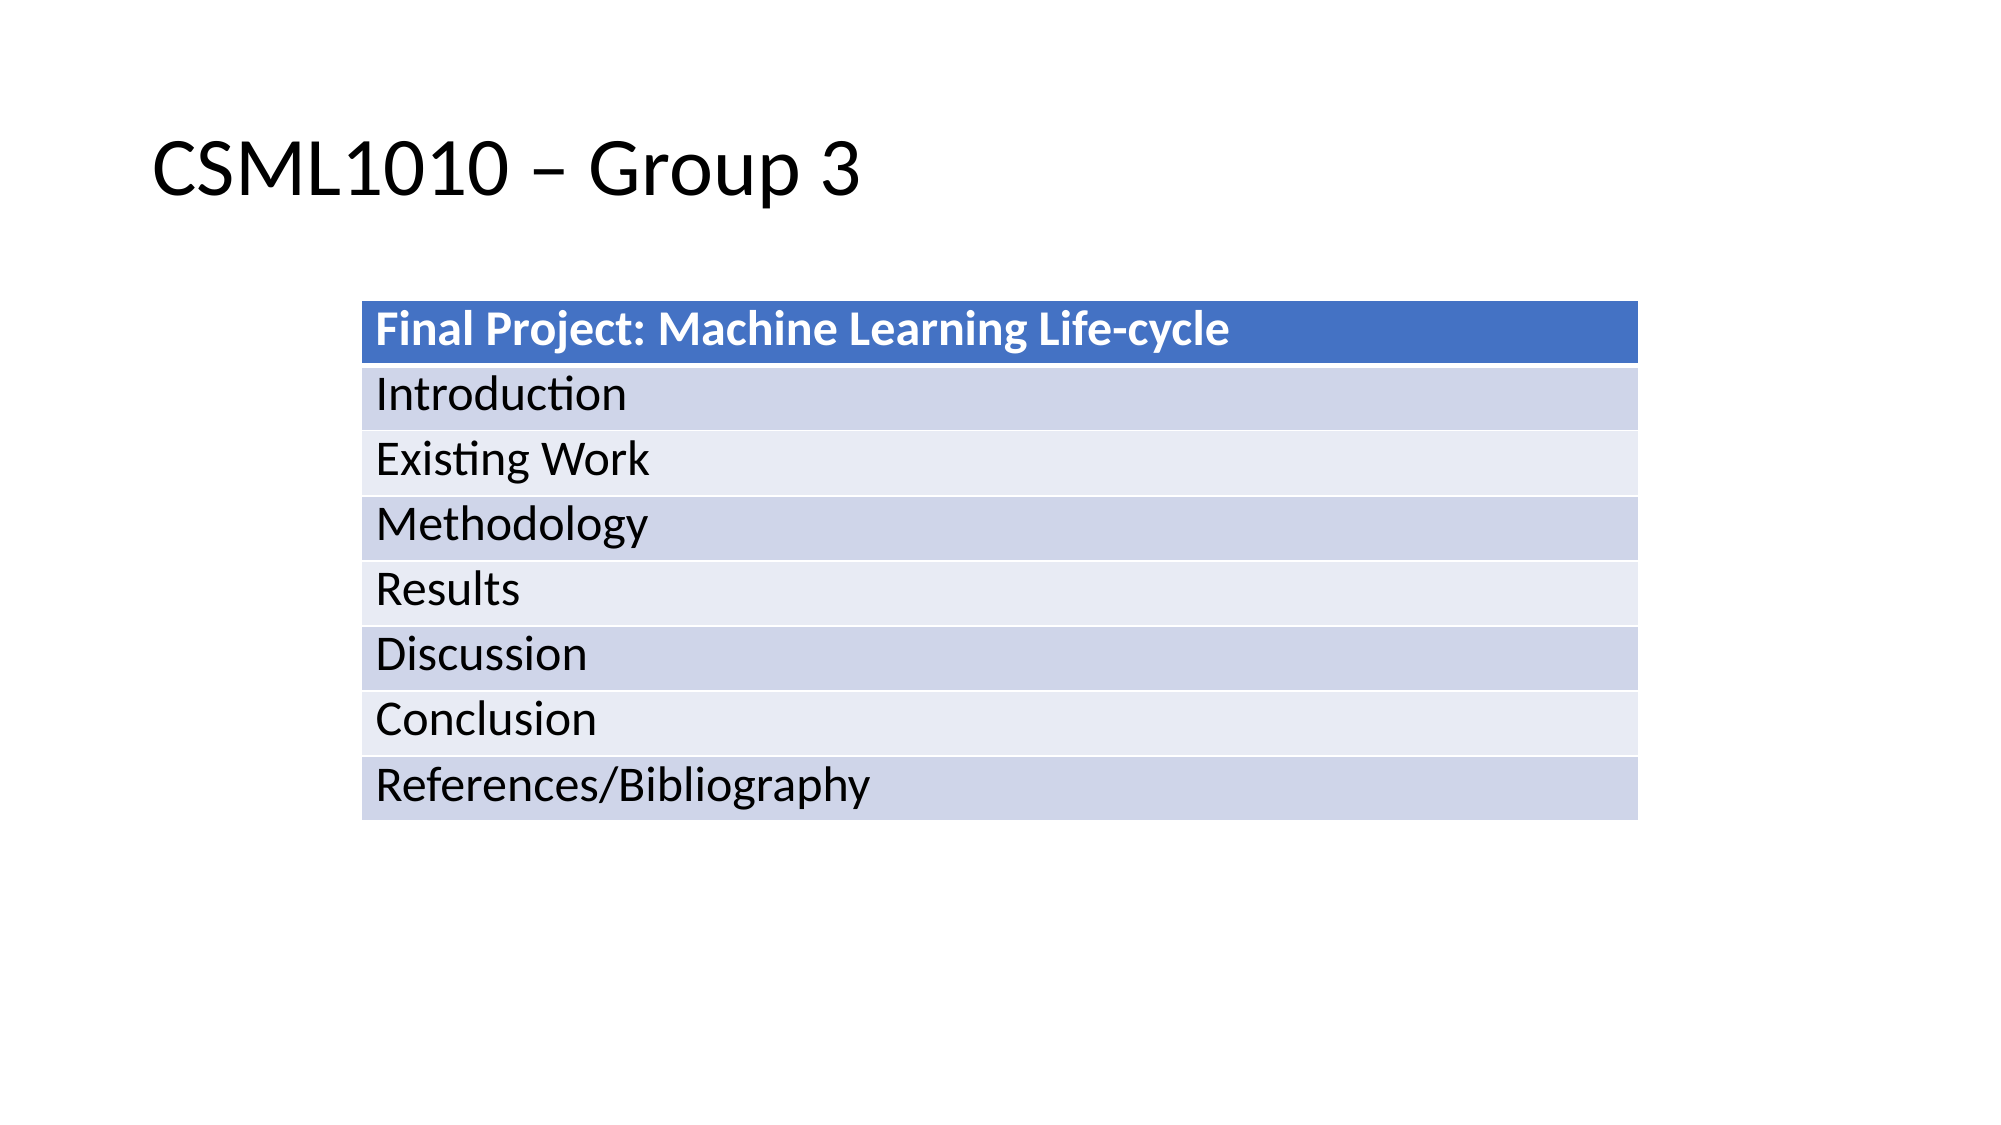

# CSML1010 – Group 3
| Final Project: Machine Learning Life-cycle |
| --- |
| Introduction |
| Existing Work |
| Methodology |
| Results |
| Discussion |
| Conclusion |
| References/Bibliography |